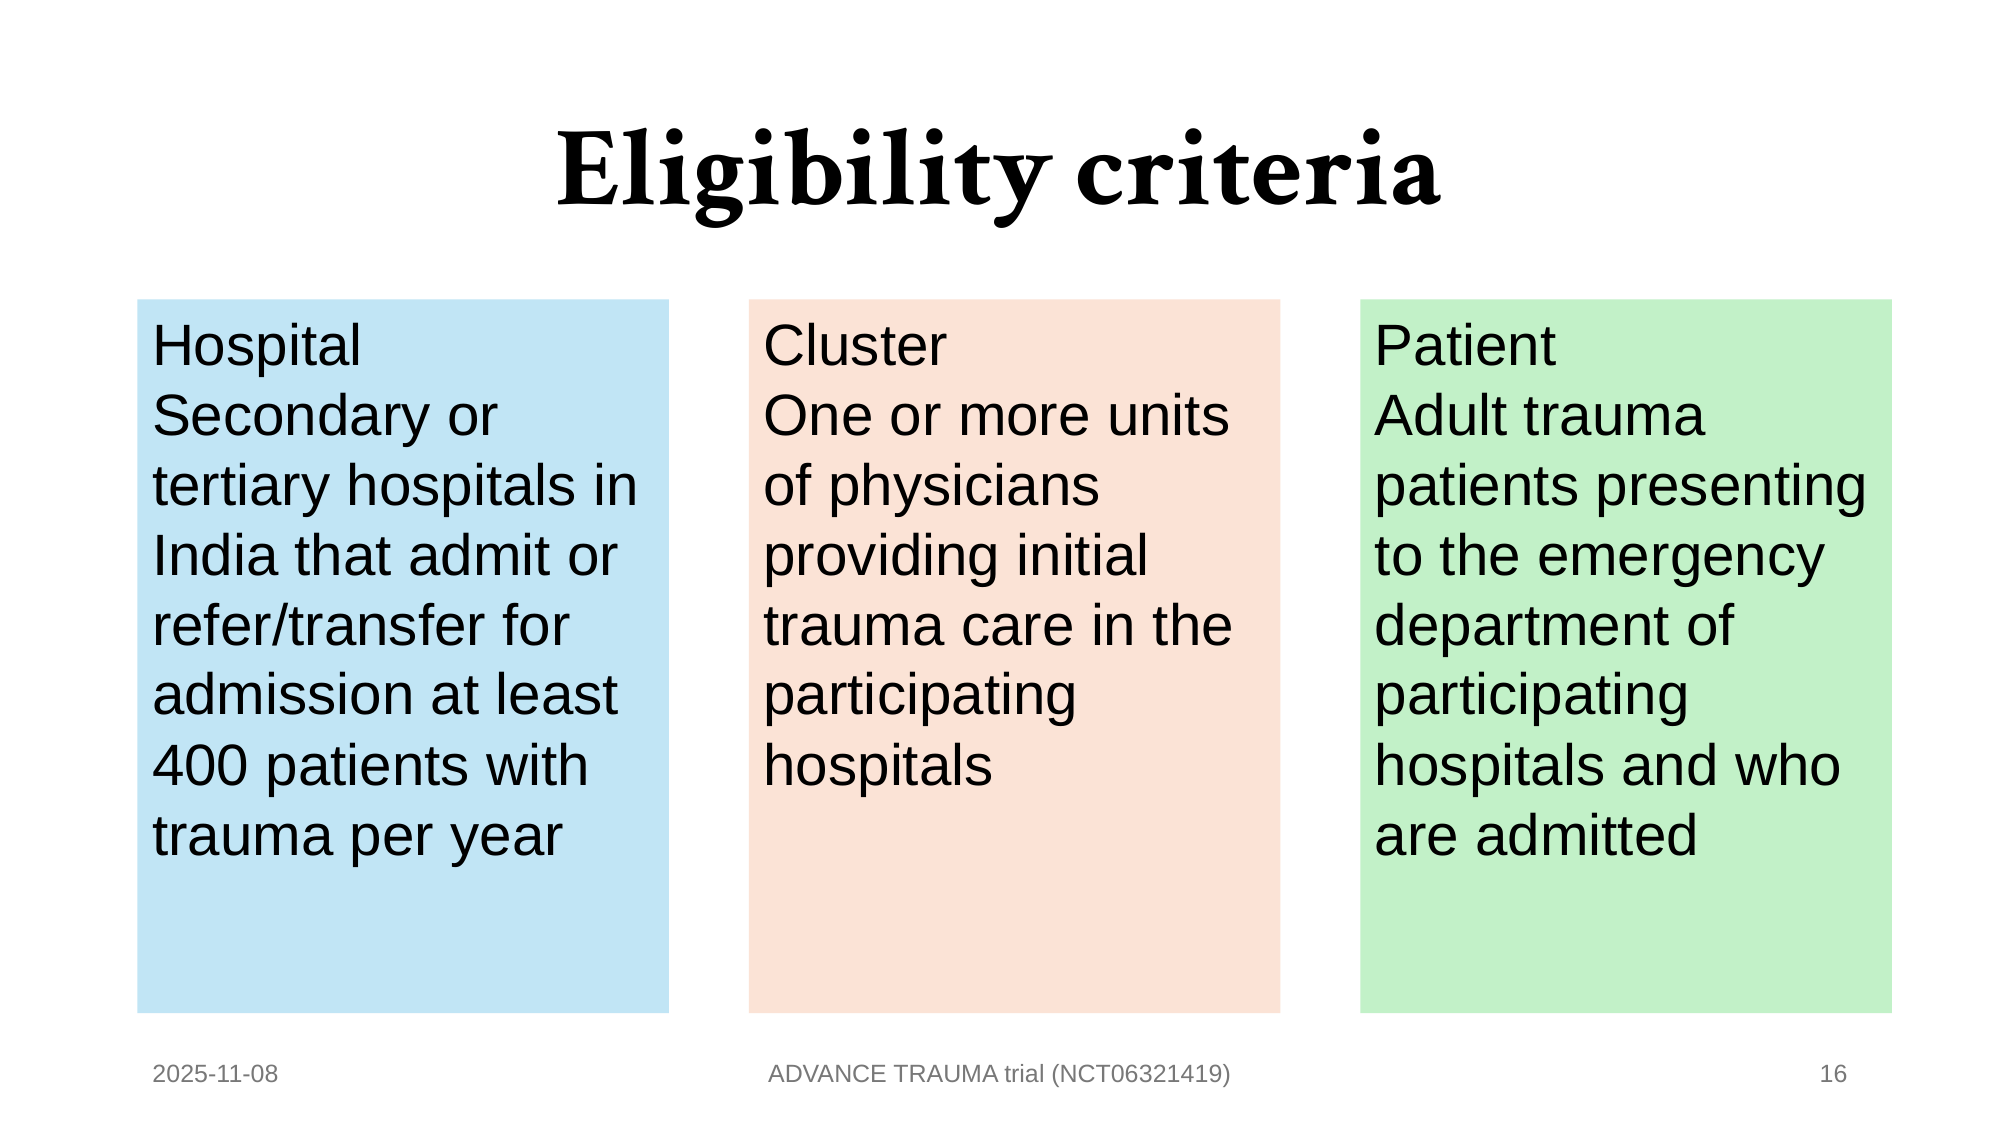

# Eligibility criteria
Hospital
Secondary or tertiary hospitals in India that admit or refer/transfer for admission at least 400 patients with trauma per year
Patient
Adult trauma patients presenting to the emergency department of participating hospitals and who are admitted
Cluster
One or more units of physicians providing initial trauma care in the participating hospitals
2025-11-08
ADVANCE TRAUMA trial (NCT06321419)
16